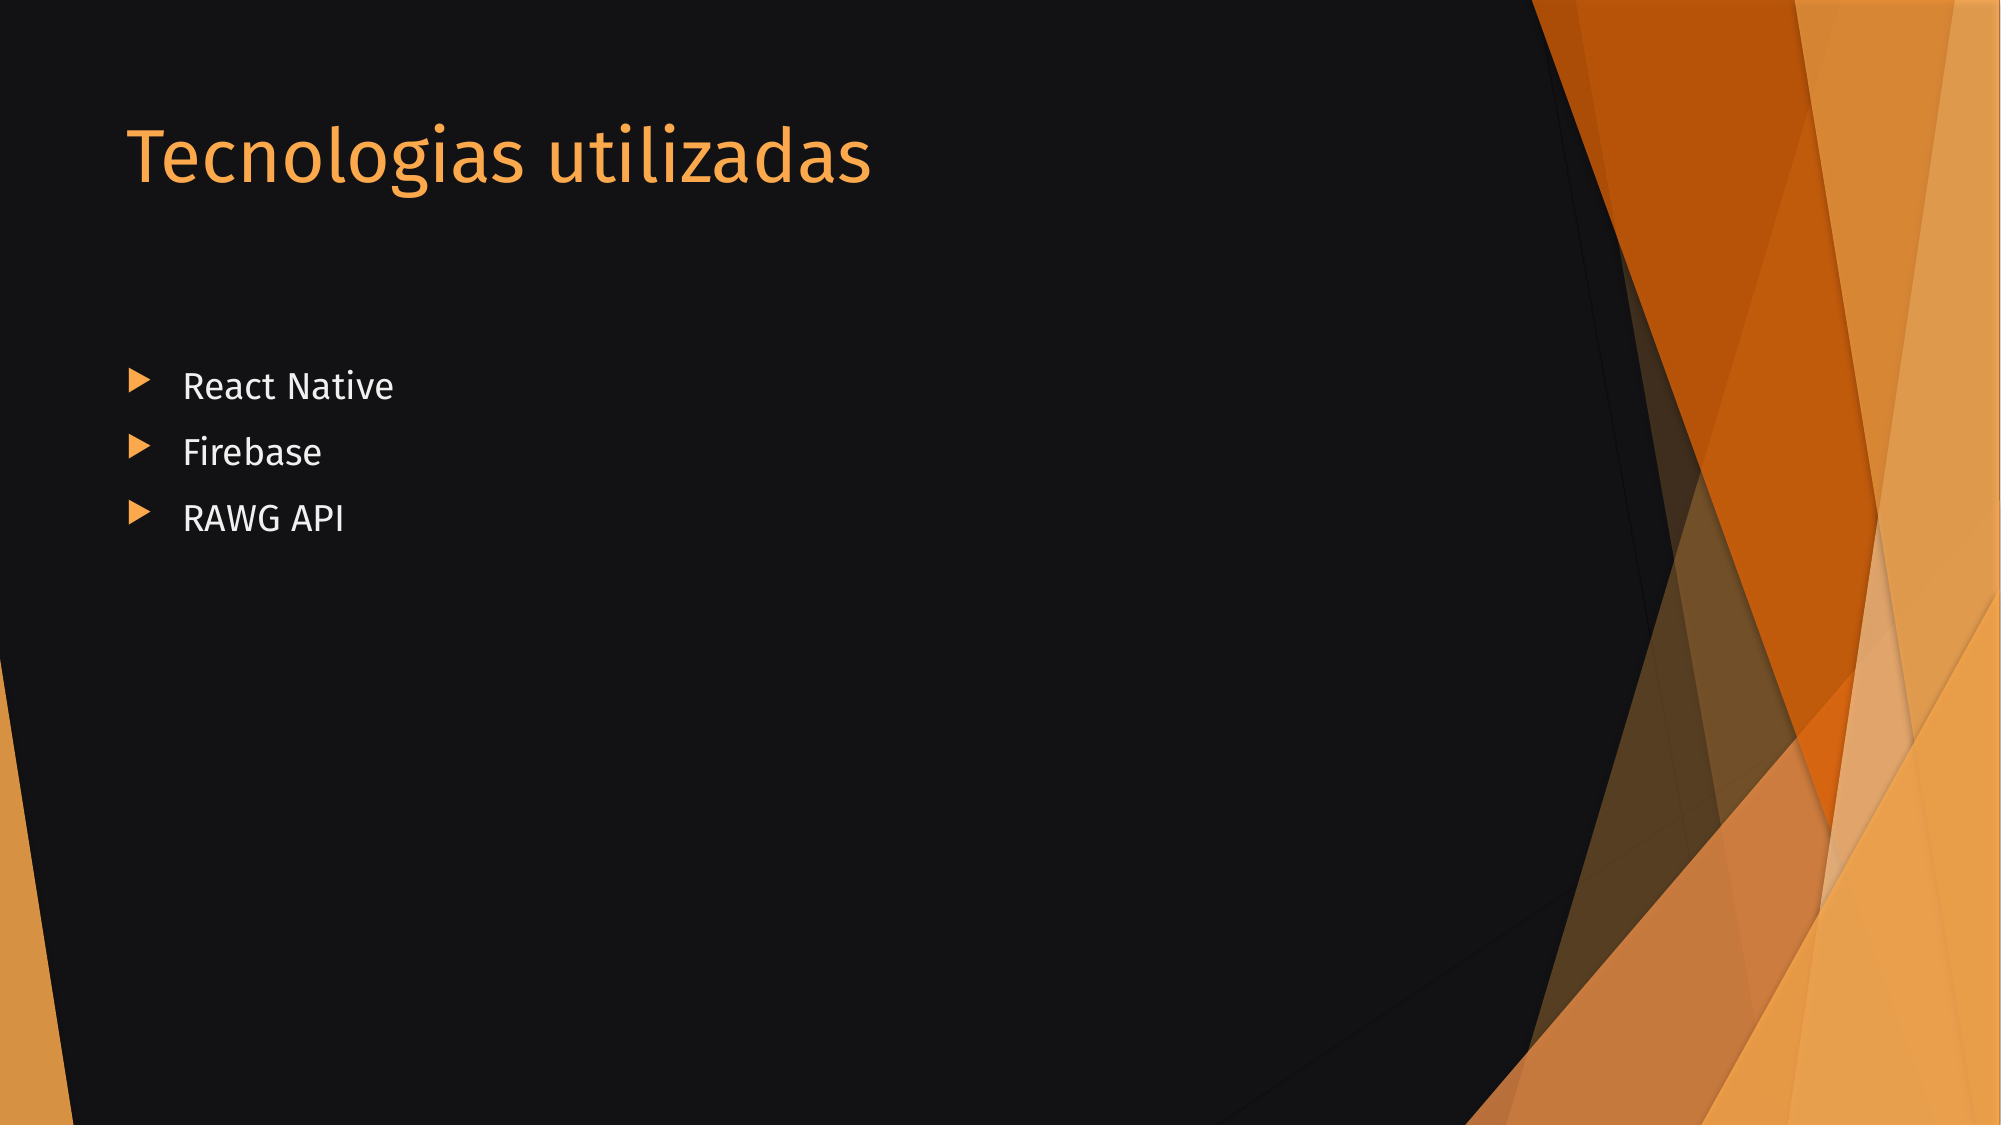

# Tecnologias utilizadas
React Native
Firebase
RAWG API